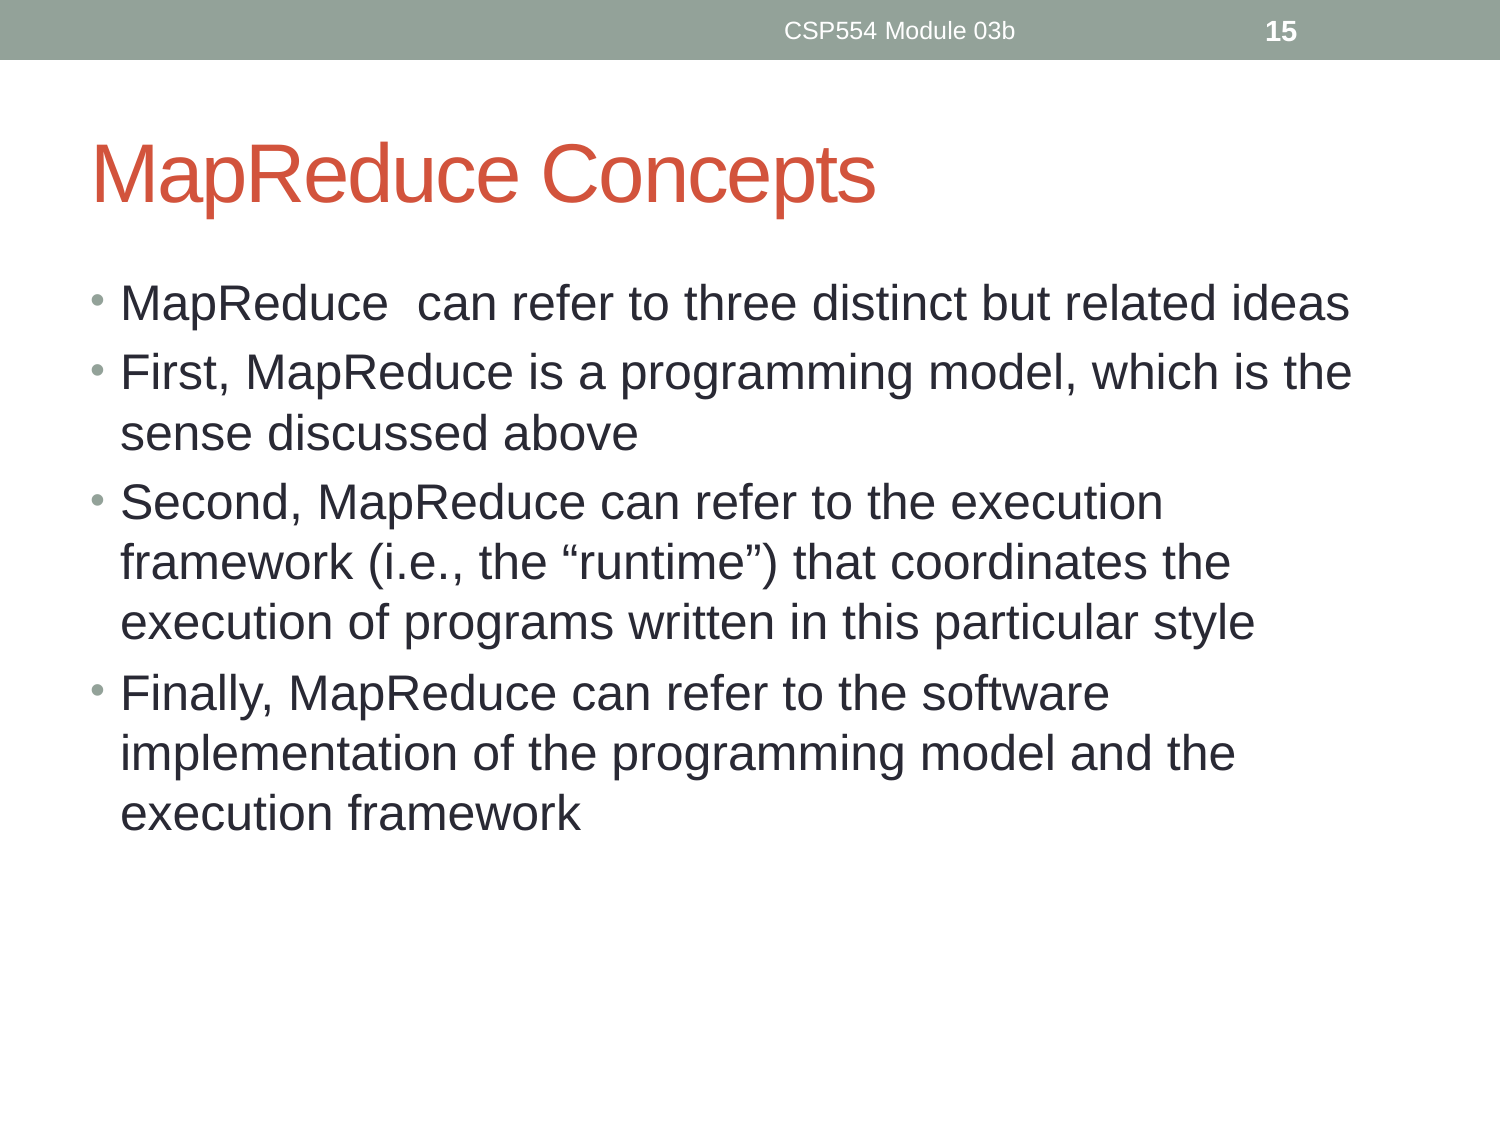

CSP554 Module 03b
15
# MapReduce Concepts
MapReduce  can refer to three distinct but related ideas
First, MapReduce is a programming model, which is the sense discussed above
Second, MapReduce can refer to the execution framework (i.e., the “runtime”) that coordinates the execution of programs written in this particular style
Finally, MapReduce can refer to the software implementation of the programming model and the execution framework